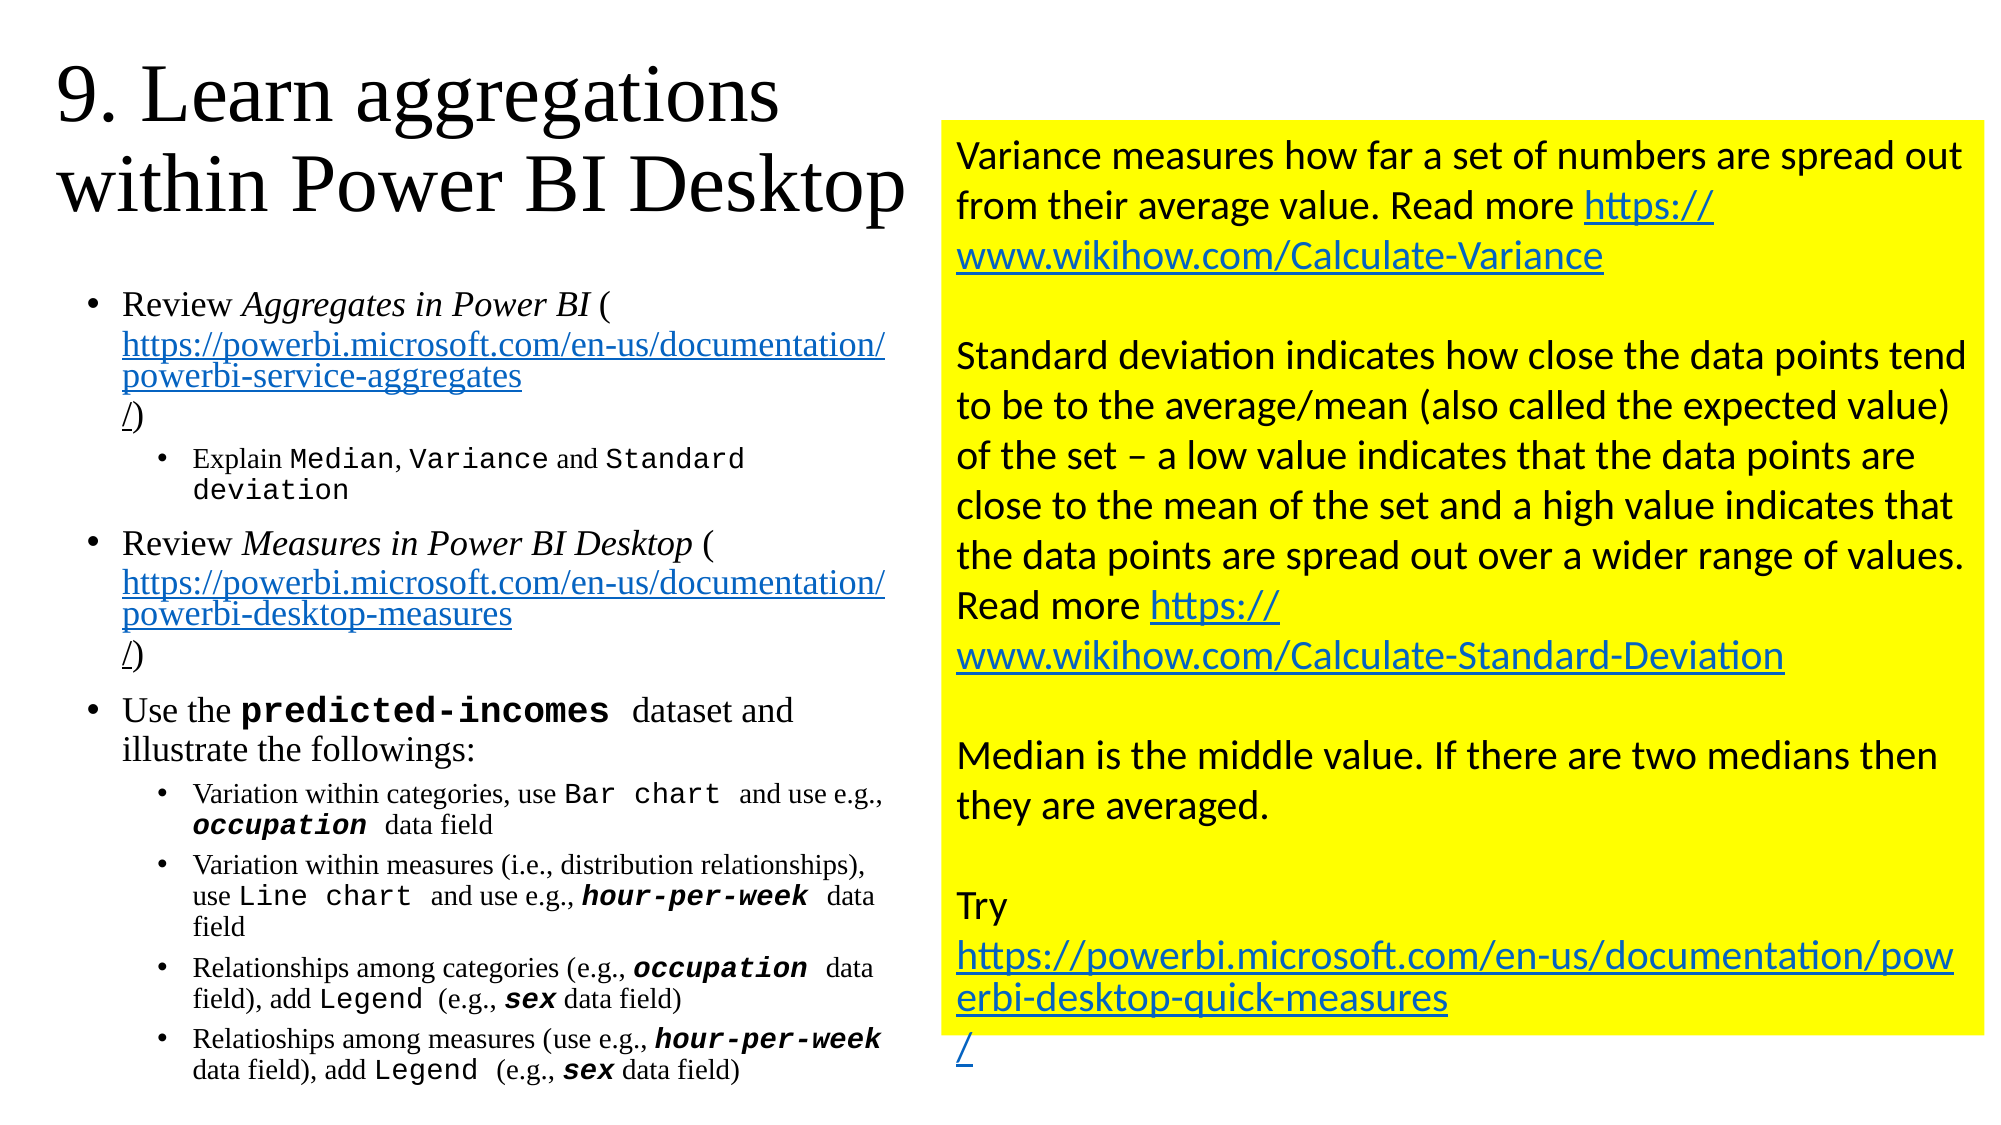

# 9. Learn aggregations within Power BI Desktop
Variance measures how far a set of numbers are spread out from their average value. Read more https://www.wikihow.com/Calculate-Variance

Standard deviation indicates how close the data points tend to be to the average/mean (also called the expected value) of the set – a low value indicates that the data points are close to the mean of the set and a high value indicates that the data points are spread out over a wider range of values. Read more https://www.wikihow.com/Calculate-Standard-Deviation

Median is the middle value. If there are two medians then they are averaged.

Try https://powerbi.microsoft.com/en-us/documentation/powerbi-desktop-quick-measures/
Review Aggregates in Power BI (https://powerbi.microsoft.com/en-us/documentation/powerbi-service-aggregates/)
Explain Median, Variance and Standard deviation
Review Measures in Power BI Desktop (https://powerbi.microsoft.com/en-us/documentation/powerbi-desktop-measures/)
Use the predicted-incomes dataset and illustrate the followings:
Variation within categories, use Bar chart and use e.g., occupation data field
Variation within measures (i.e., distribution relationships), use Line chart and use e.g., hour-per-week data field
Relationships among categories (e.g., occupation data field), add Legend  (e.g., sex data field)
Relatioships among measures (use e.g., hour-per-week data field), add Legend (e.g., sex data field)